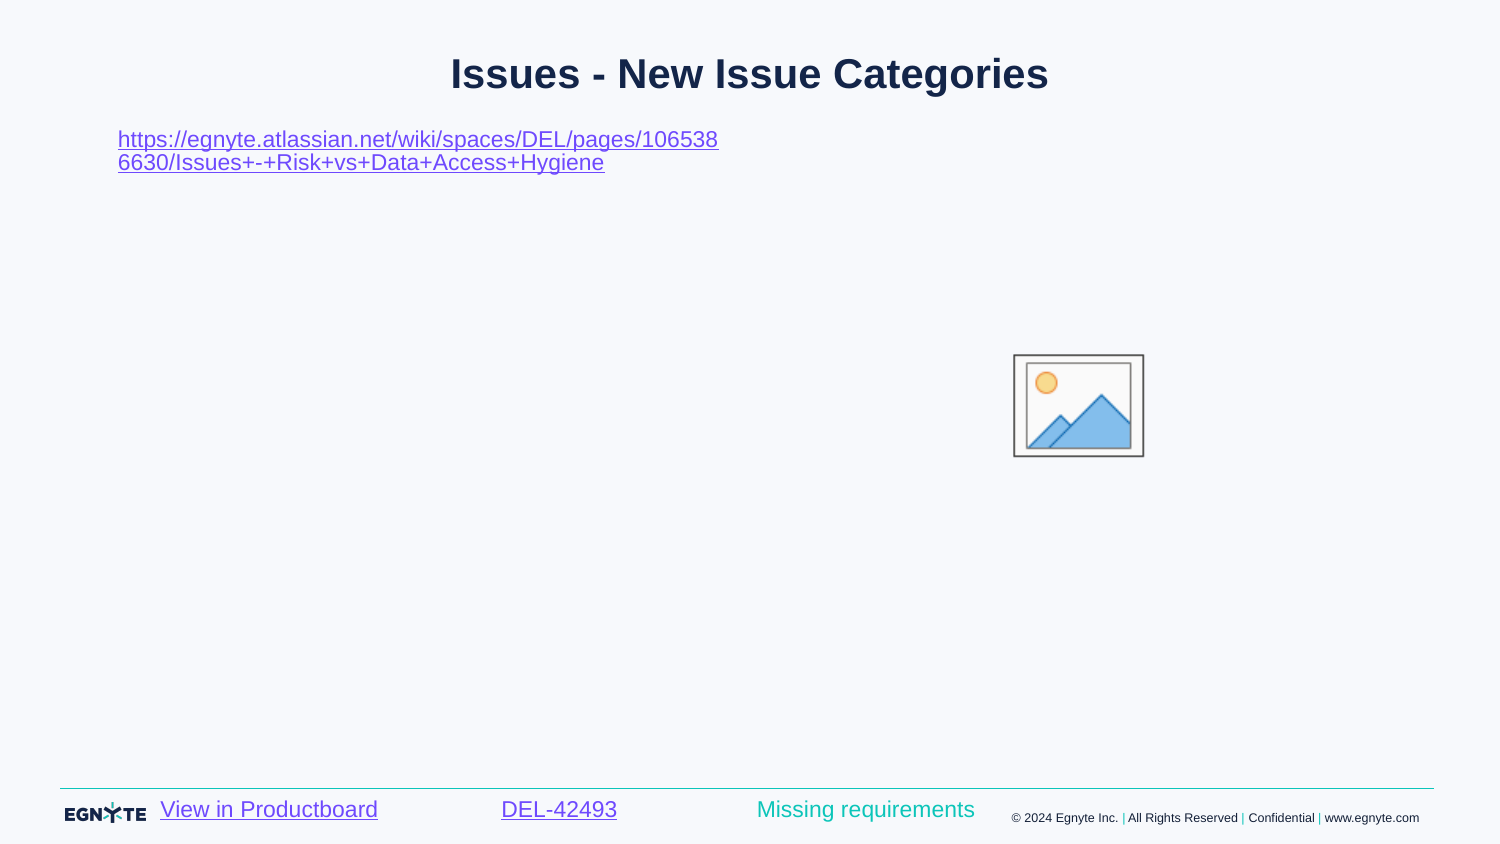

# Issues - New Issue Categories
https://egnyte.atlassian.net/wiki/spaces/DEL/pages/1065386630/Issues+-+Risk+vs+Data+Access+Hygiene

Missing requirements
DEL-42493
View in Productboard